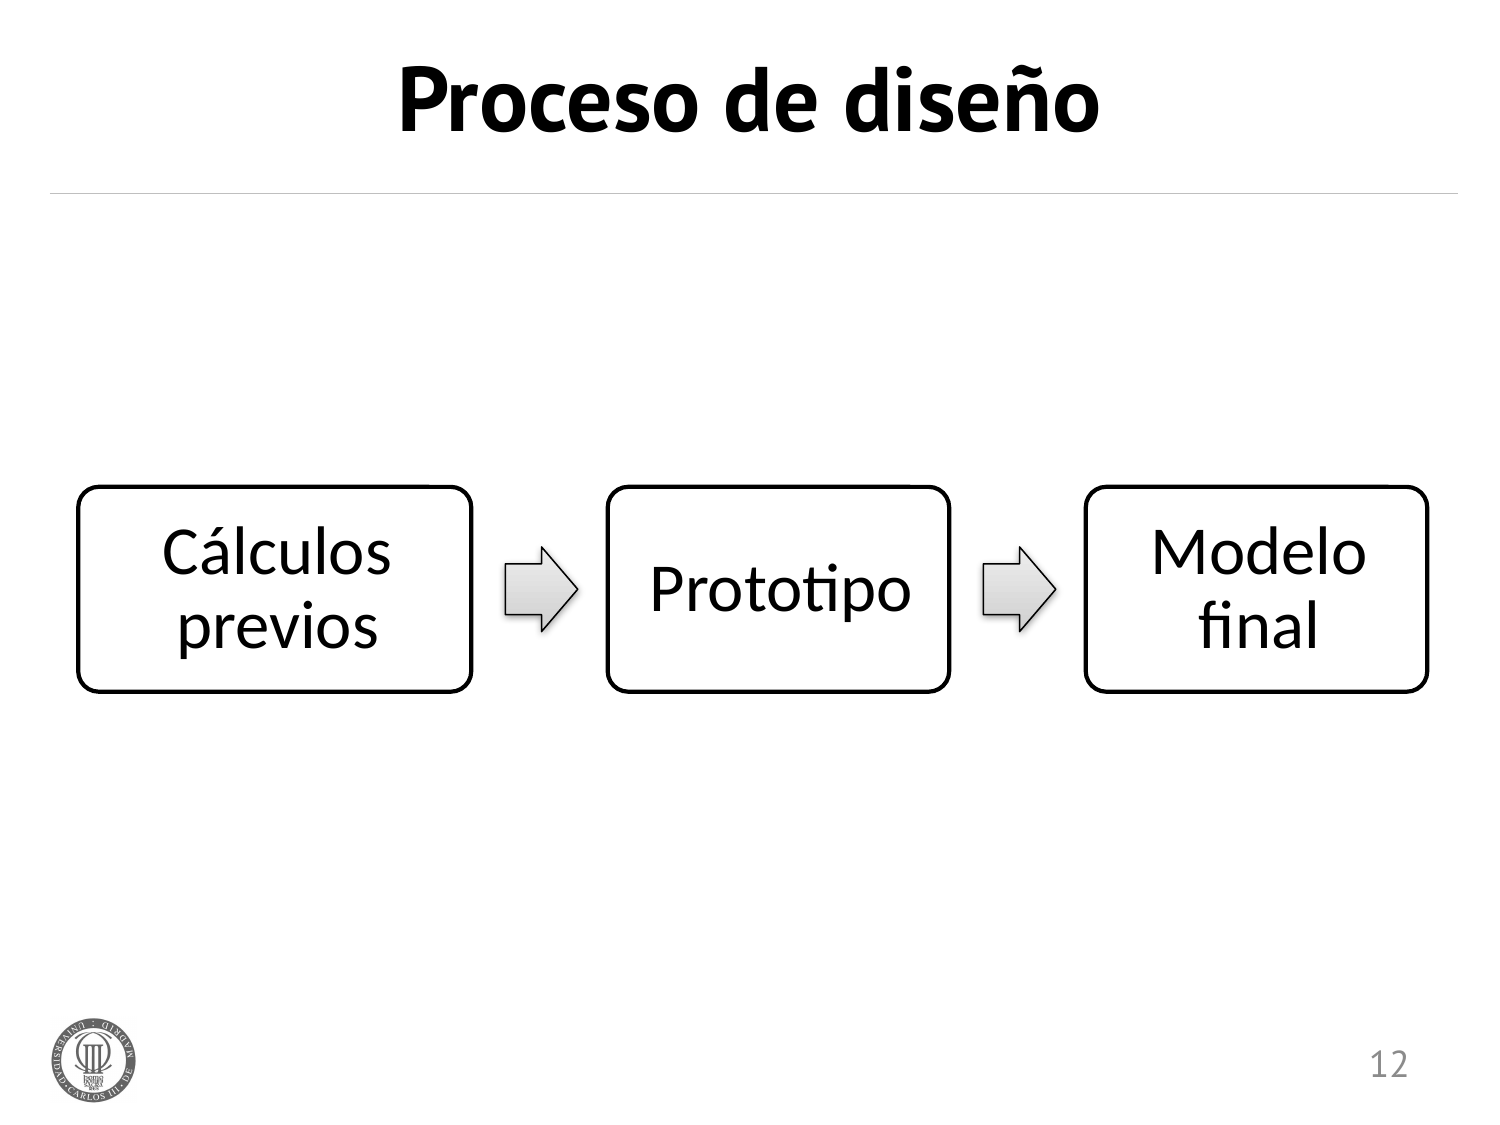

# Proceso de diseño
Cálculos previos

Prototipo

Modelo final
12